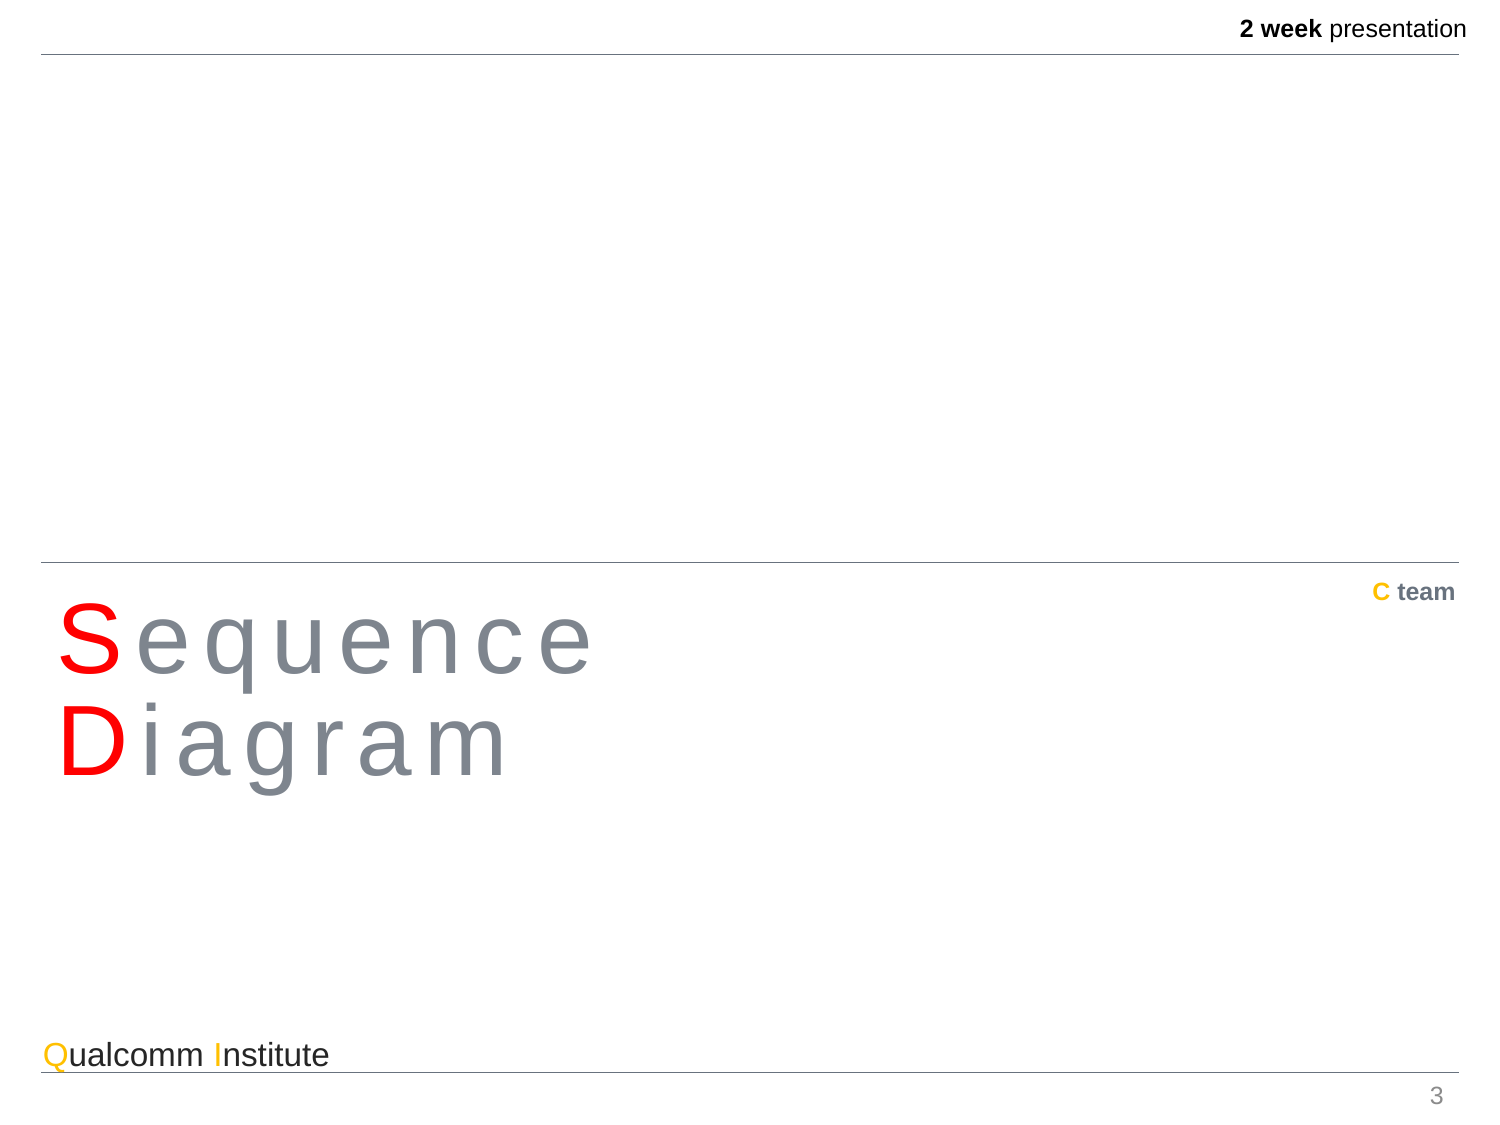

C team
Sequence Diagram
Qualcomm Institute
3